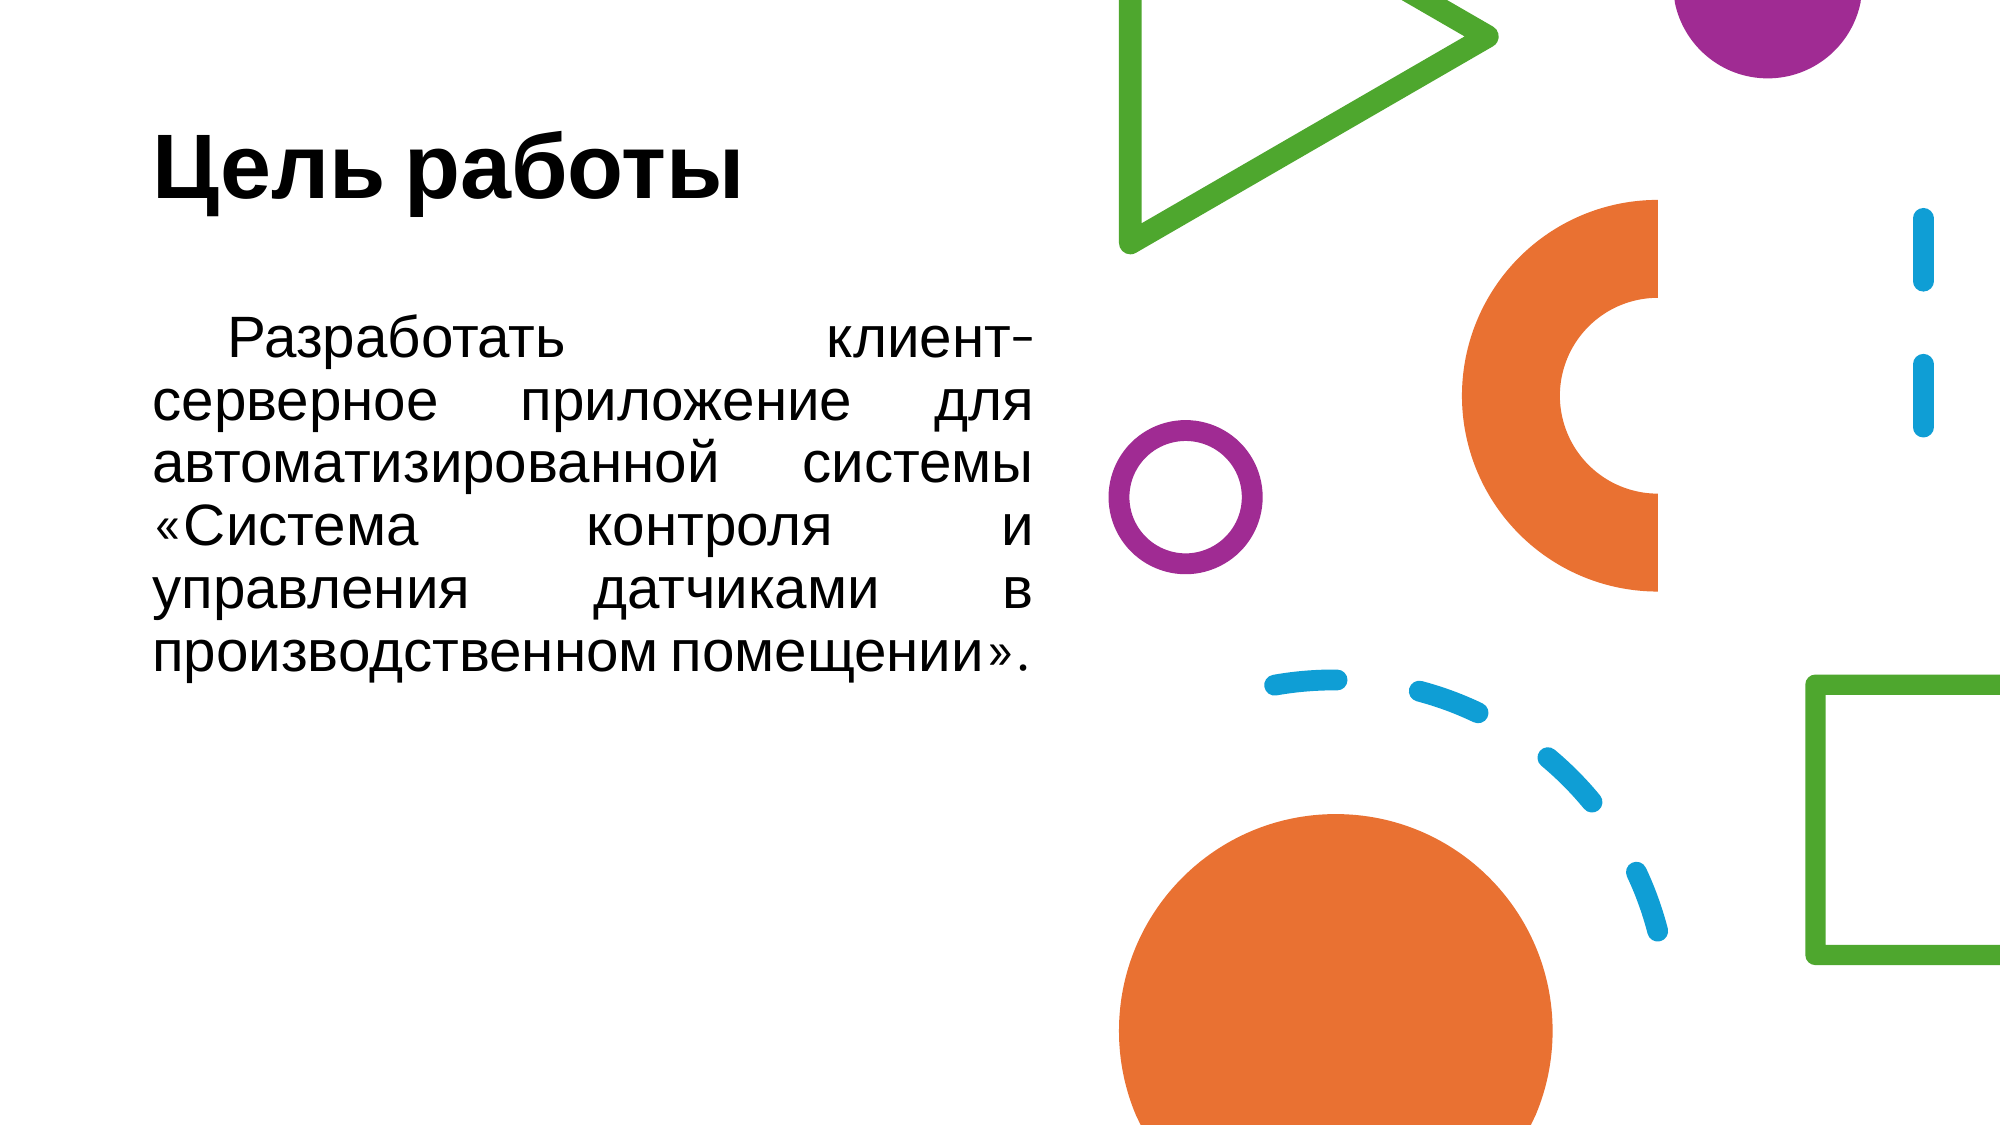

# Цель работы

Разработать клиент-серверное приложение для автоматизированной системы «Система контроля и управления датчиками в производственном помещении».